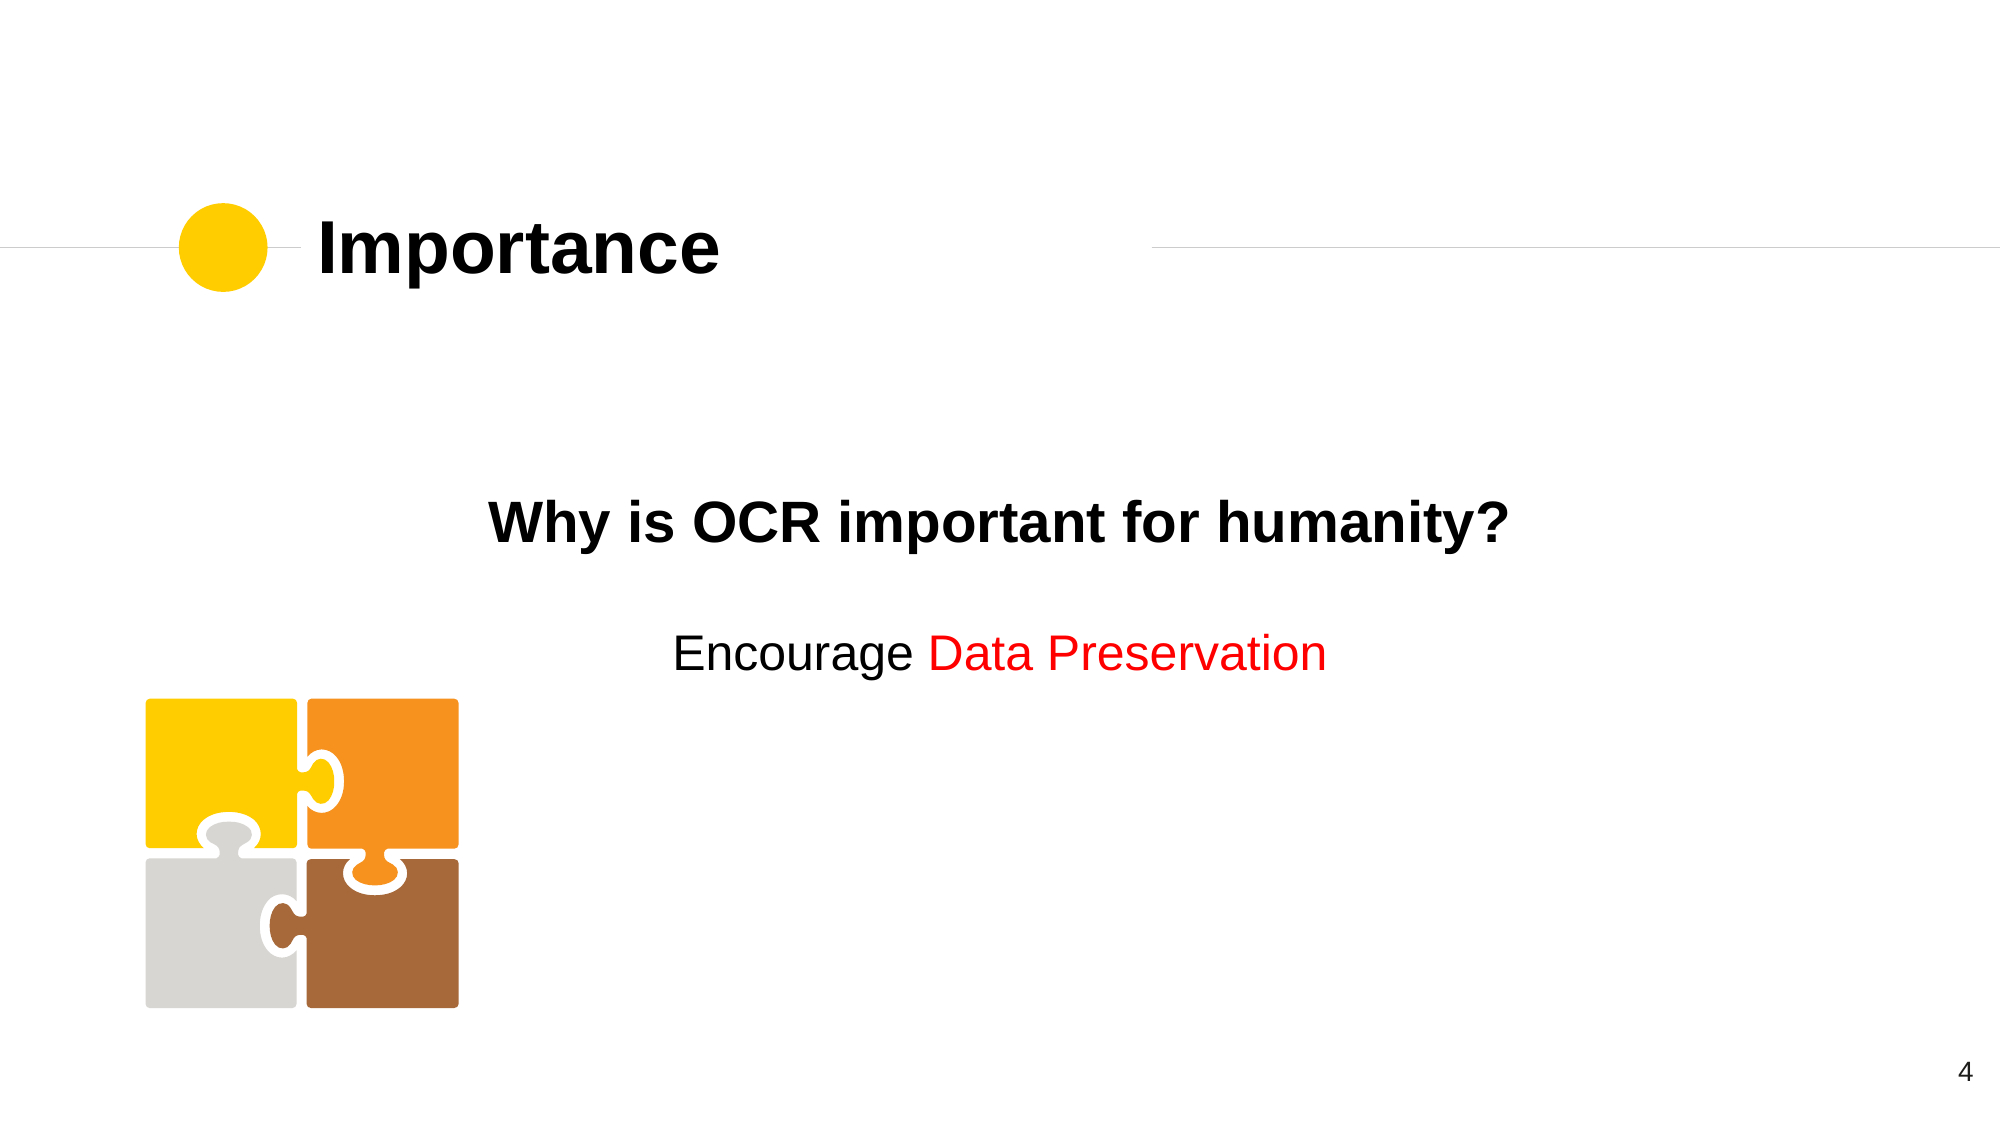

# Importance
Why is OCR important for humanity?
Encourage Data Preservation

4